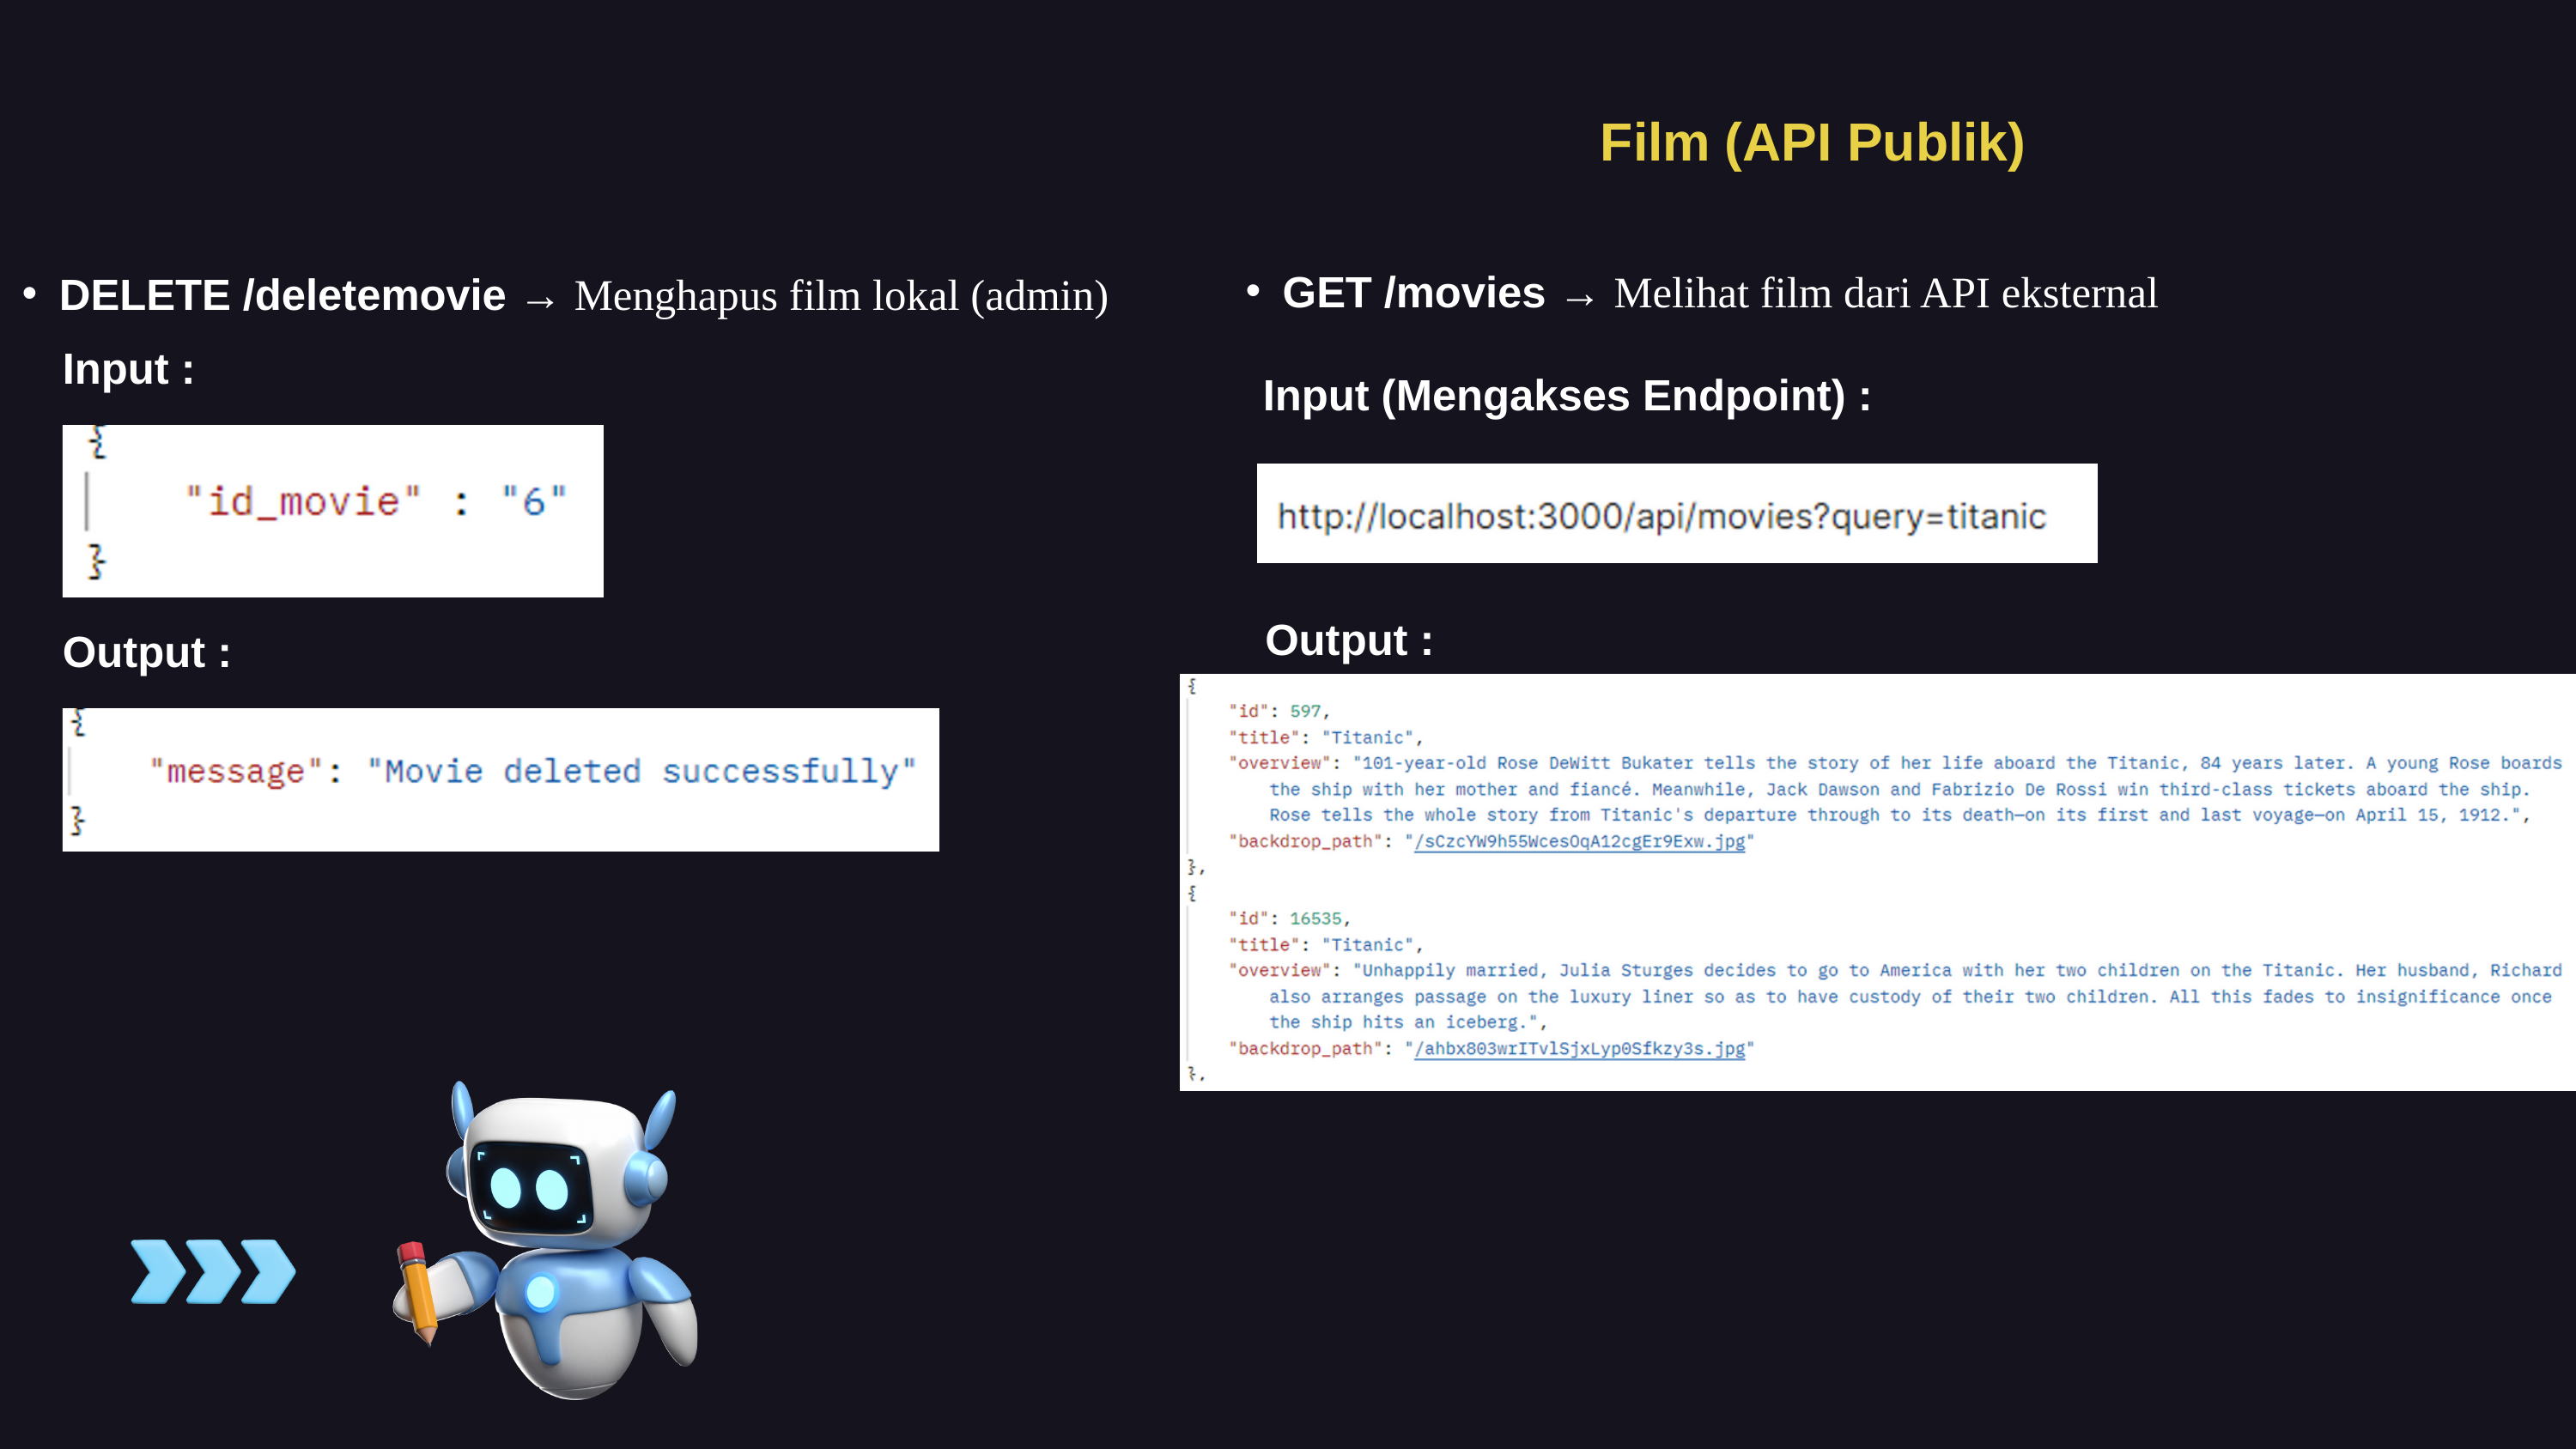

Film (API Publik)
GET /movies → Melihat film dari API eksternal
DELETE /deletemovie → Menghapus film lokal (admin)
Input :
Input (Mengakses Endpoint) :

Output :
Output :